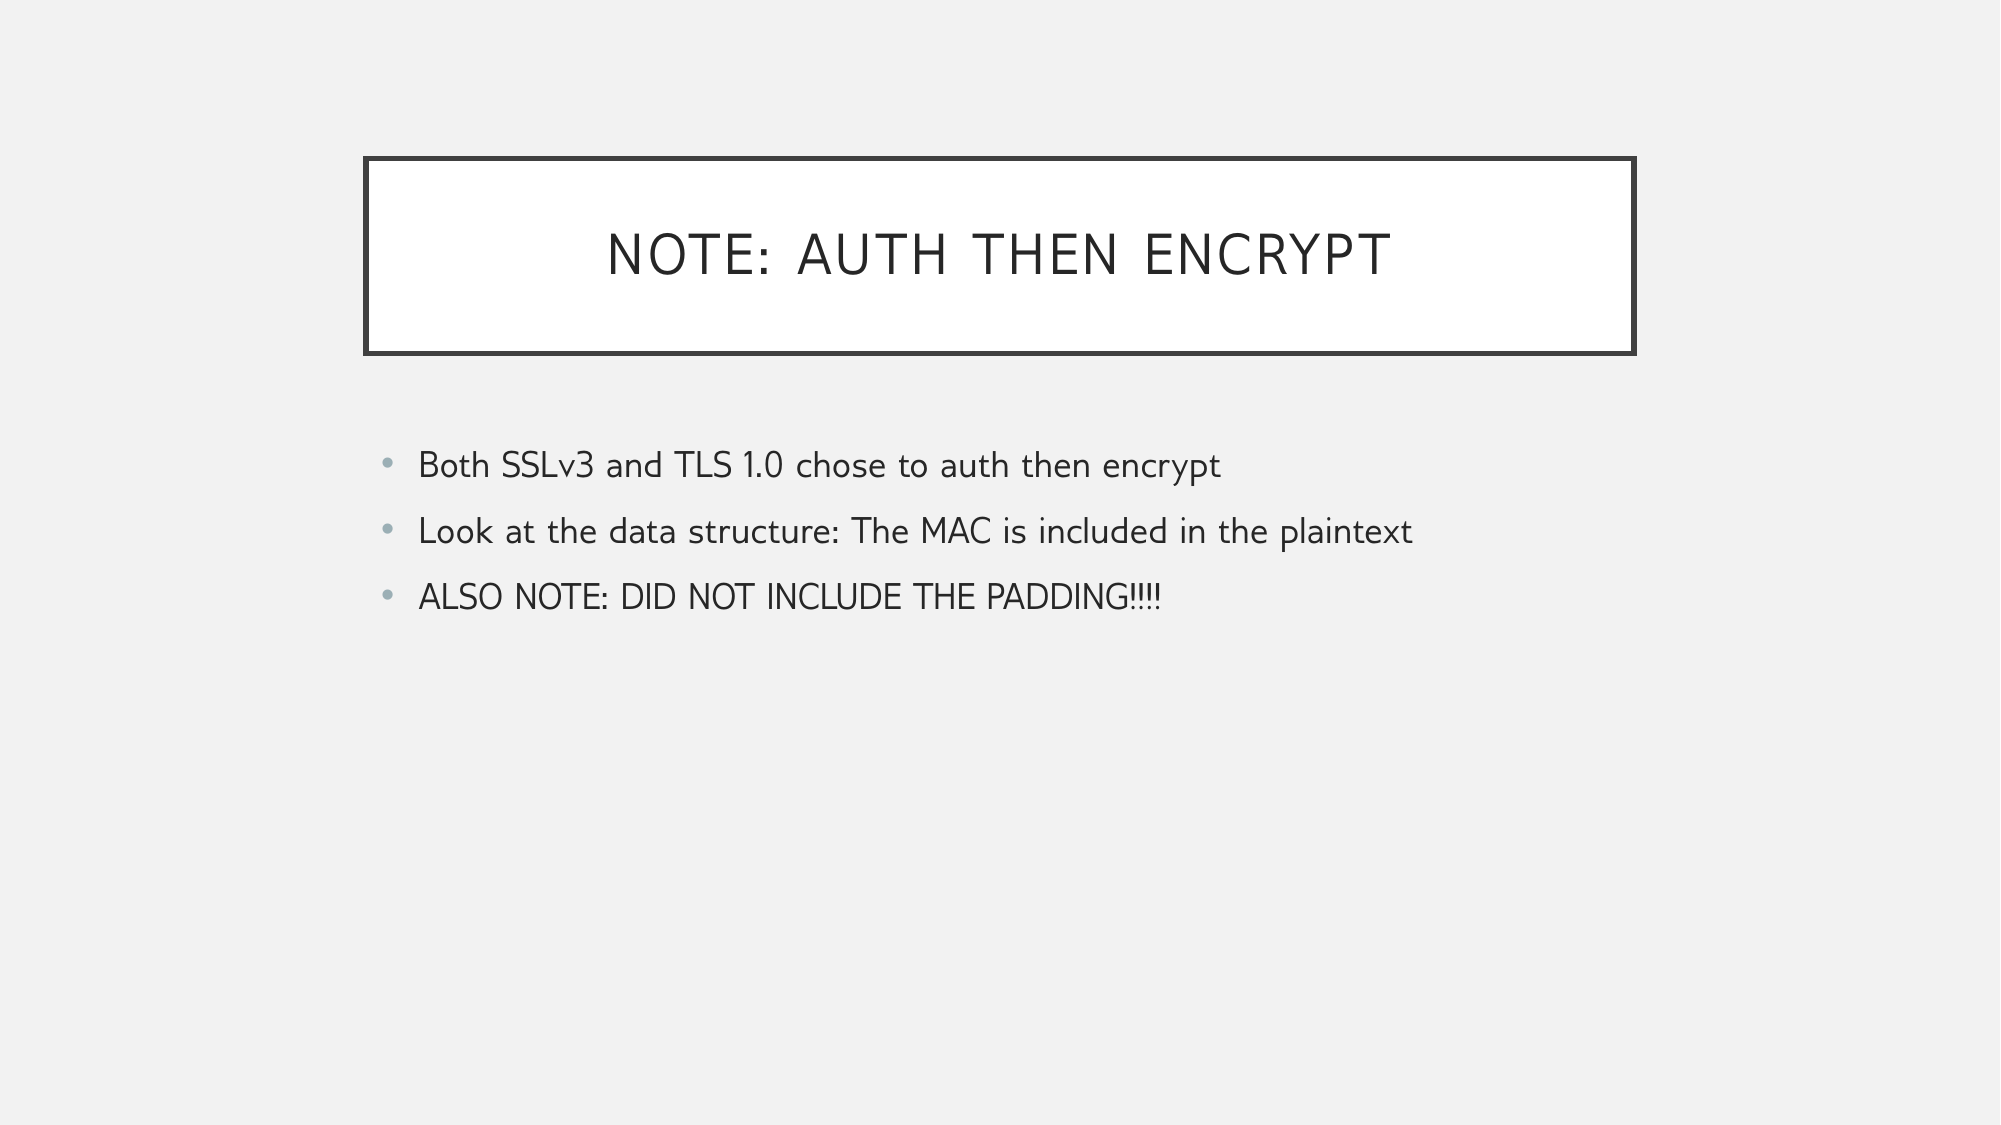

# NOTE: Auth then Encrypt
Both SSLv3 and TLS 1.0 chose to auth then encrypt
Look at the data structure: The MAC is included in the plaintext
ALSO NOTE: DID NOT INCLUDE THE PADDING!!!!